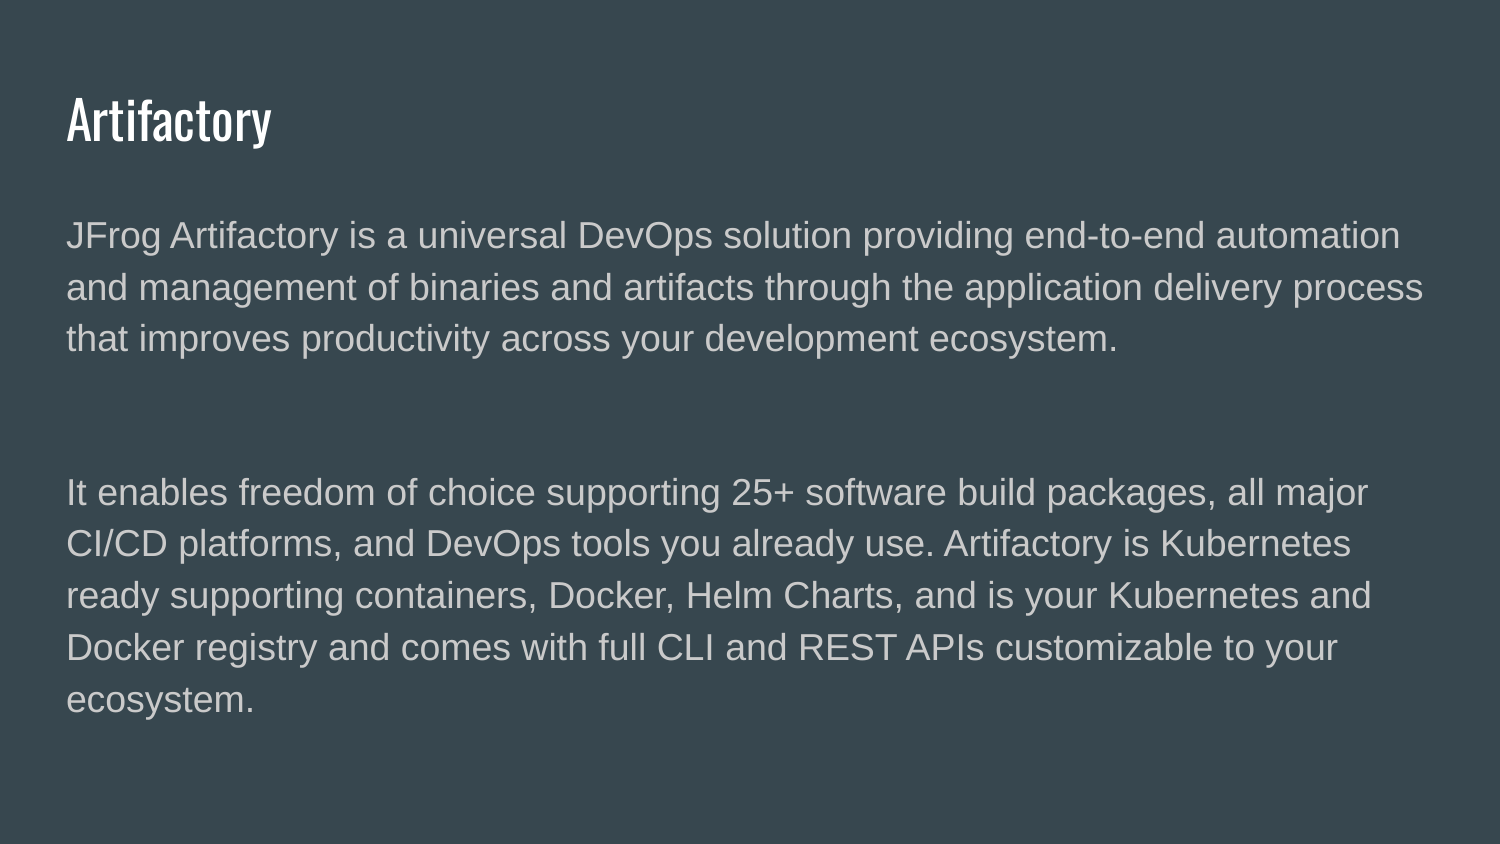

# Artifactory
JFrog Artifactory is a universal DevOps solution providing end-to-end automation and management of binaries and artifacts through the application delivery process that improves productivity across your development ecosystem.

It enables freedom of choice supporting 25+ software build packages, all major CI/CD platforms, and DevOps tools you already use. Artifactory is Kubernetes ready supporting containers, Docker, Helm Charts, and is your Kubernetes and Docker registry and comes with full CLI and REST APIs customizable to your ecosystem.